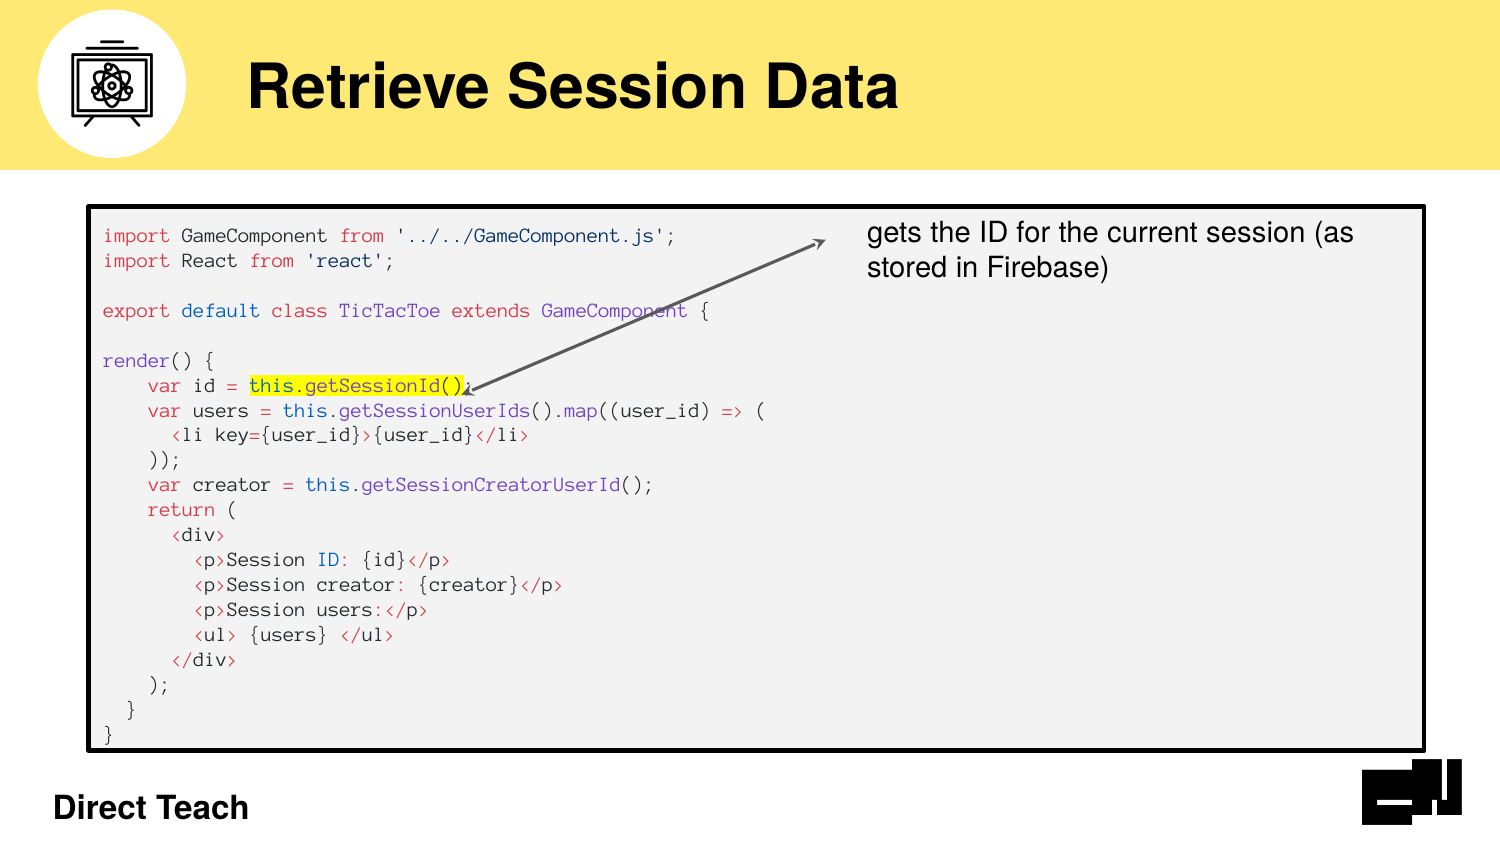

# Retrieve Session Data
gets the ID for the current session (as stored in Firebase)
import GameComponent from '../../GameComponent.js';
import React from 'react';

export default class TicTacToe extends GameComponent {

render() {
    var id = this.getSessionId();
    var users = this.getSessionUserIds().map((user_id) => (
      <li key={user_id}>{user_id}</li>
    ));
    var creator = this.getSessionCreatorUserId();
    return (
      <div>
        <p>Session ID: {id}</p>
        <p>Session creator: {creator}</p>
        <p>Session users:</p>
        <ul> {users} </ul>
      </div>
    );
  }
}